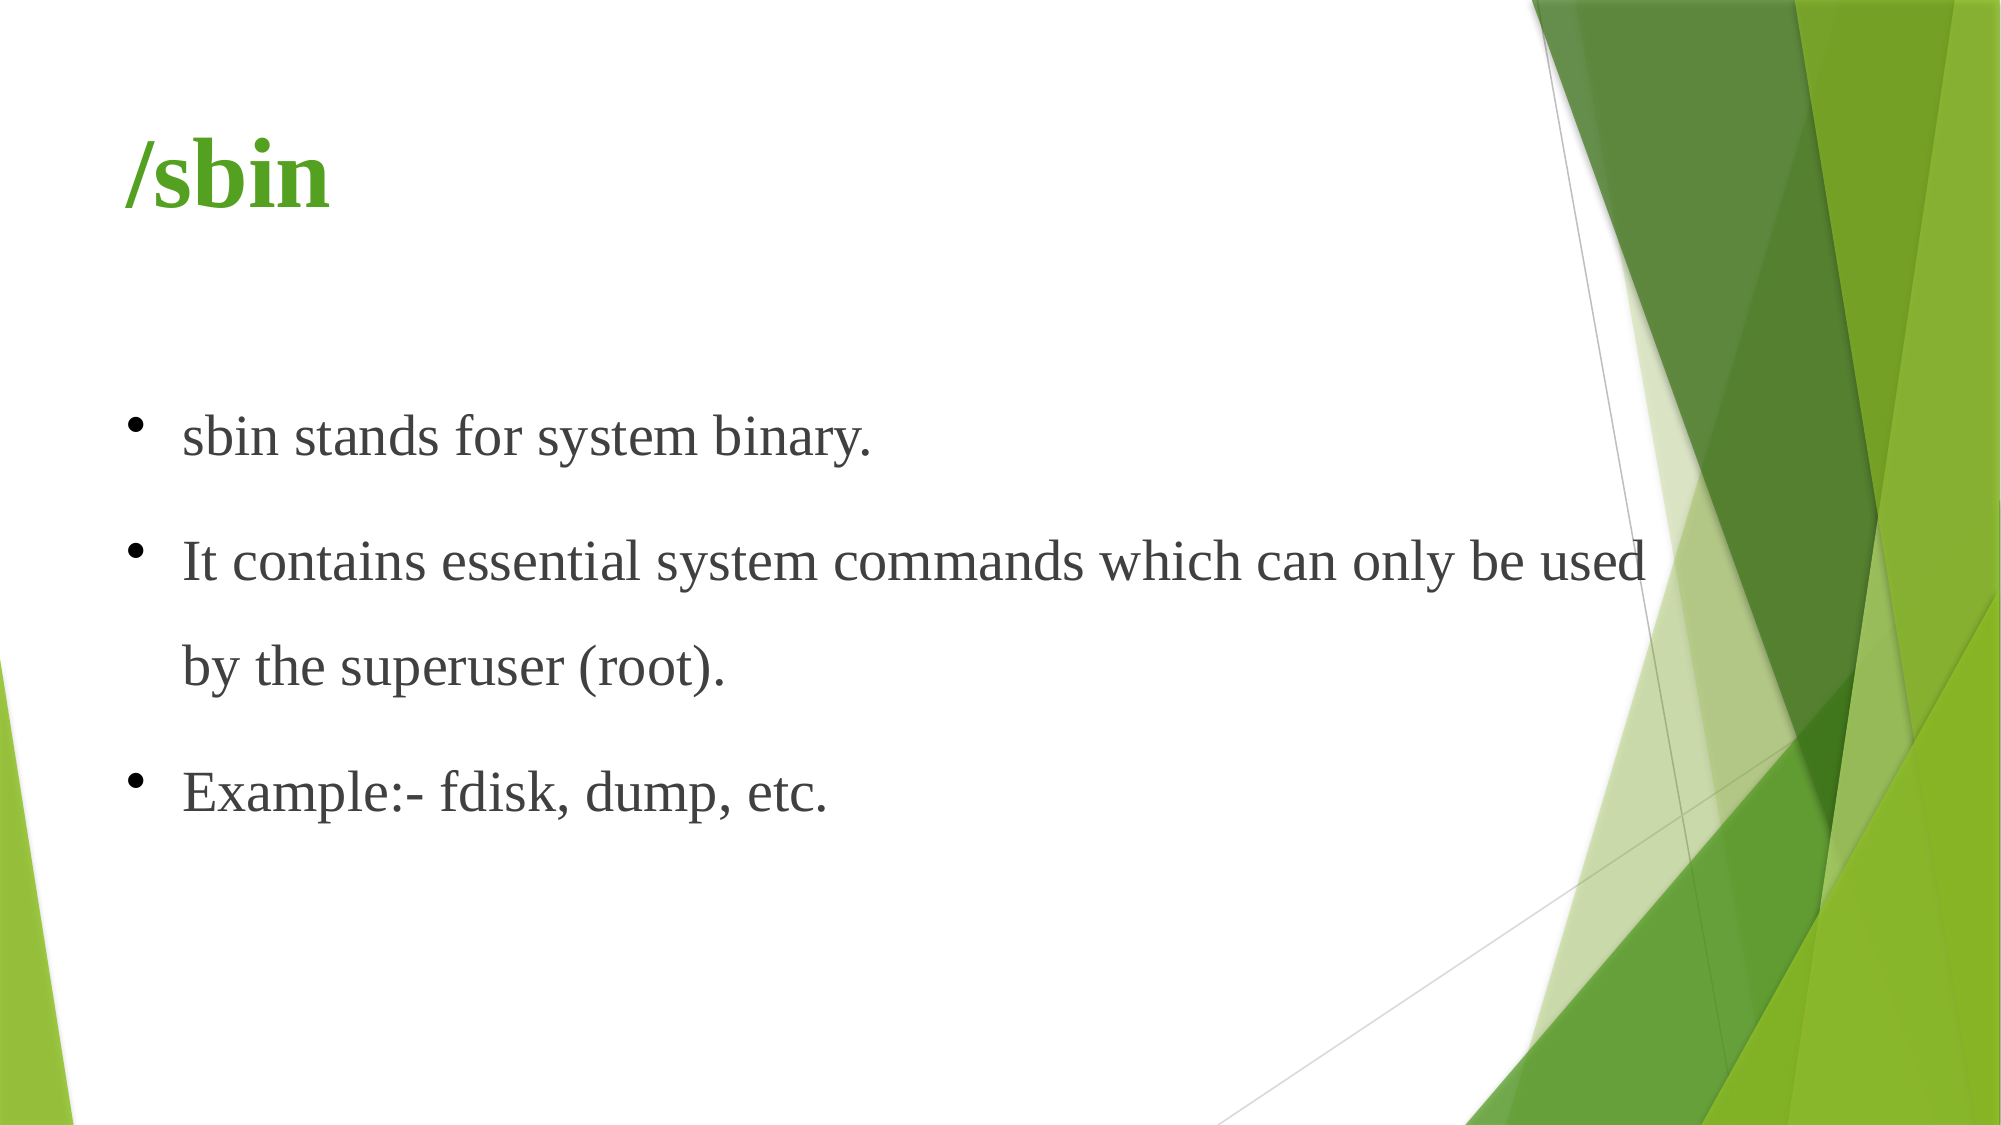

# /sbin
sbin stands for system binary.
It contains essential system commands which can only be used by the superuser (root).
Example:- fdisk, dump, etc.